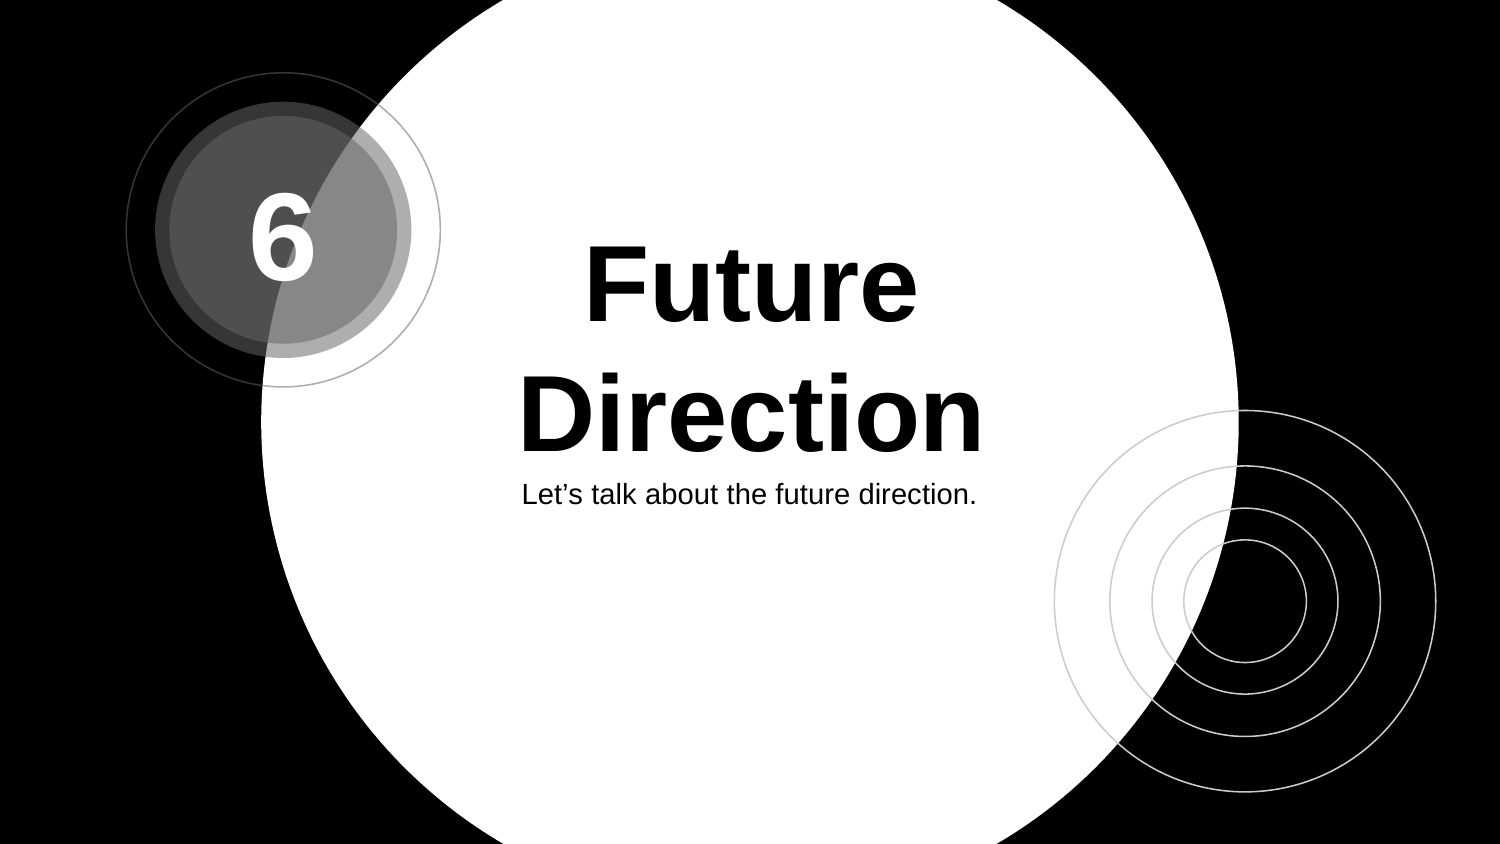

6
# Future Direction
Let’s talk about the future direction.